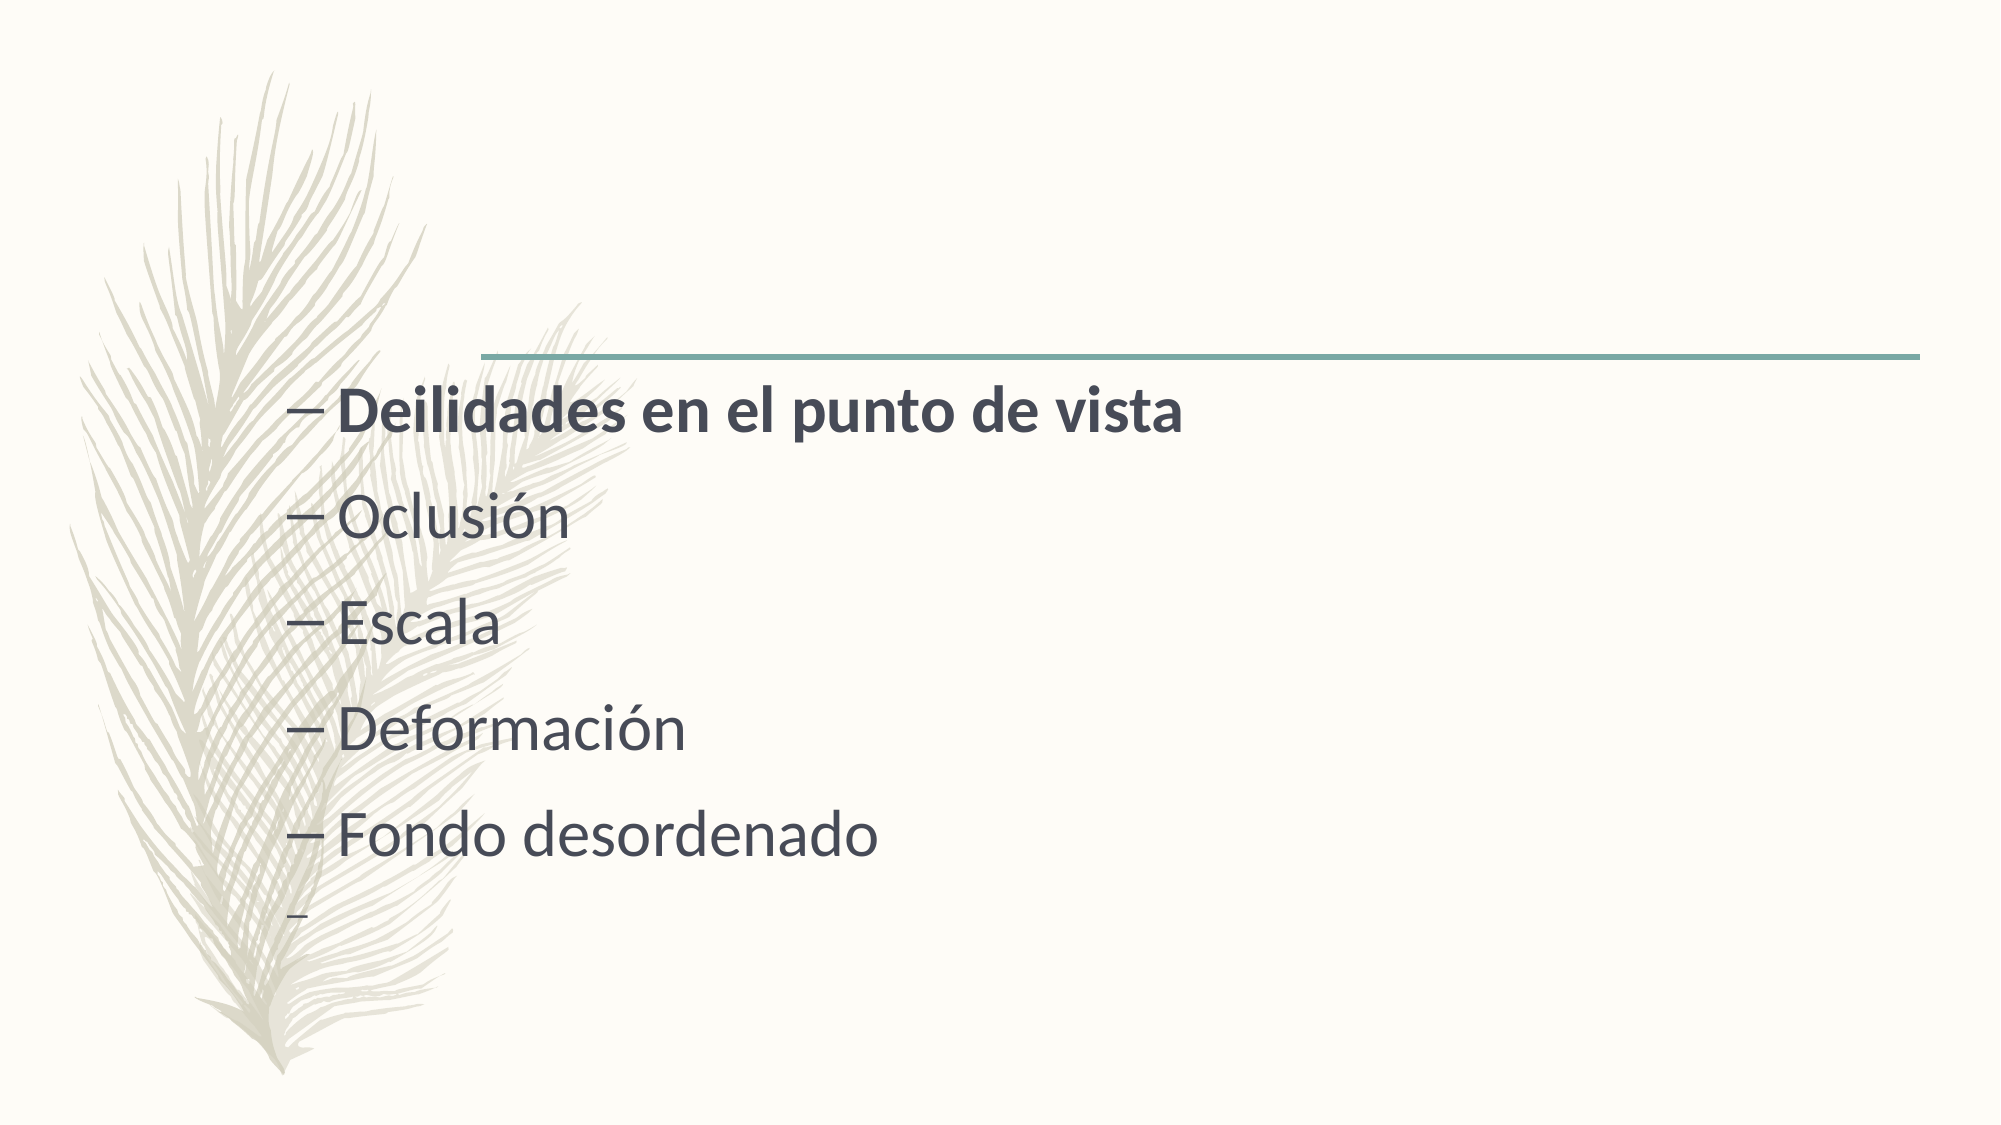

#
Deilidades en el punto de vista
Oclusión
Escala
Deformación
Fondo desordenado